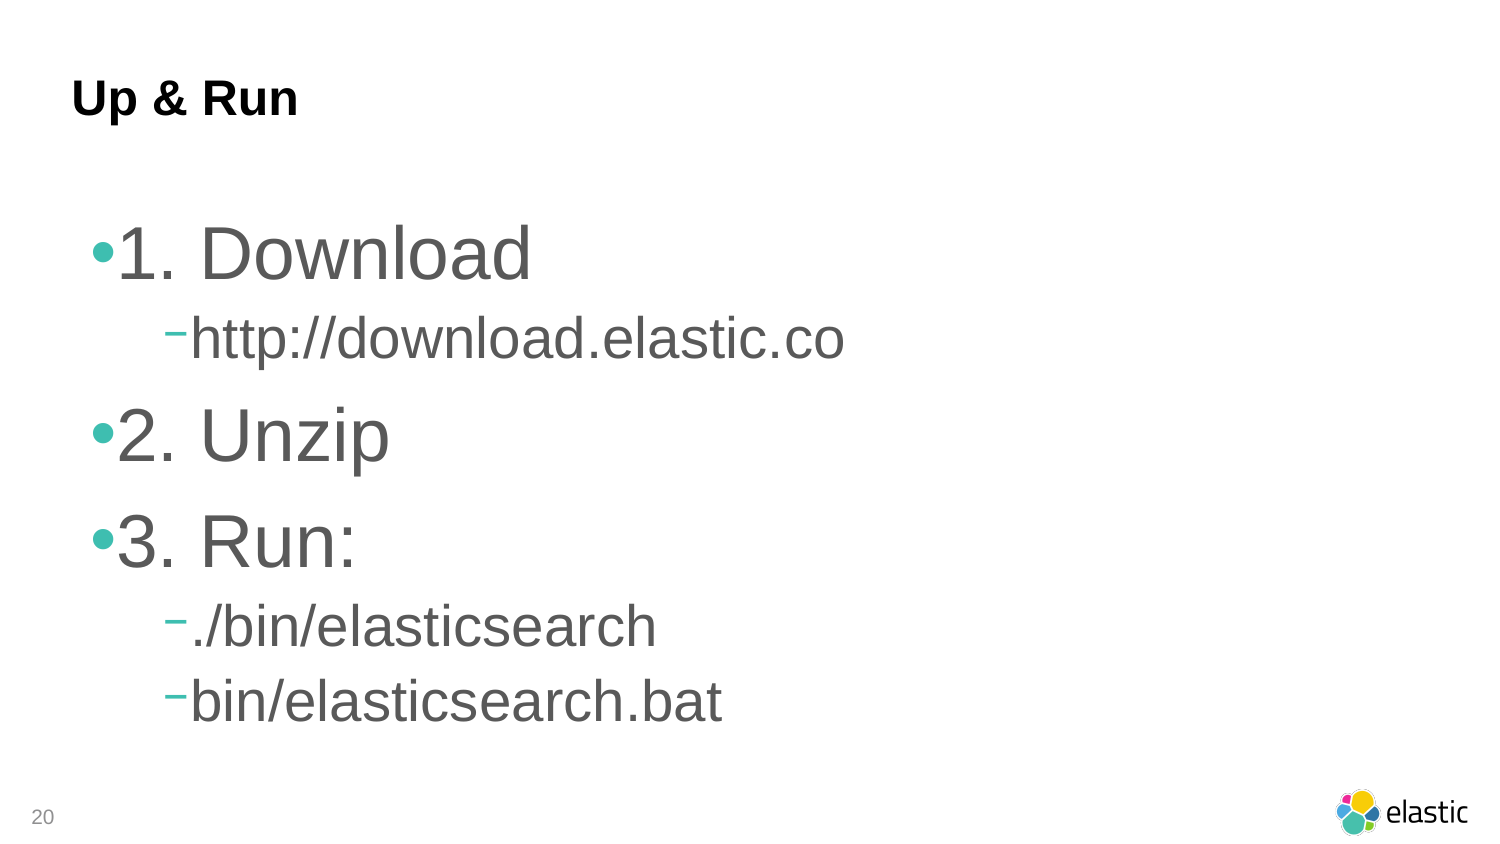

# Up & Run

1. Download
http://download.elastic.co
2. Unzip
3. Run:
./bin/elasticsearch
bin/elasticsearch.bat